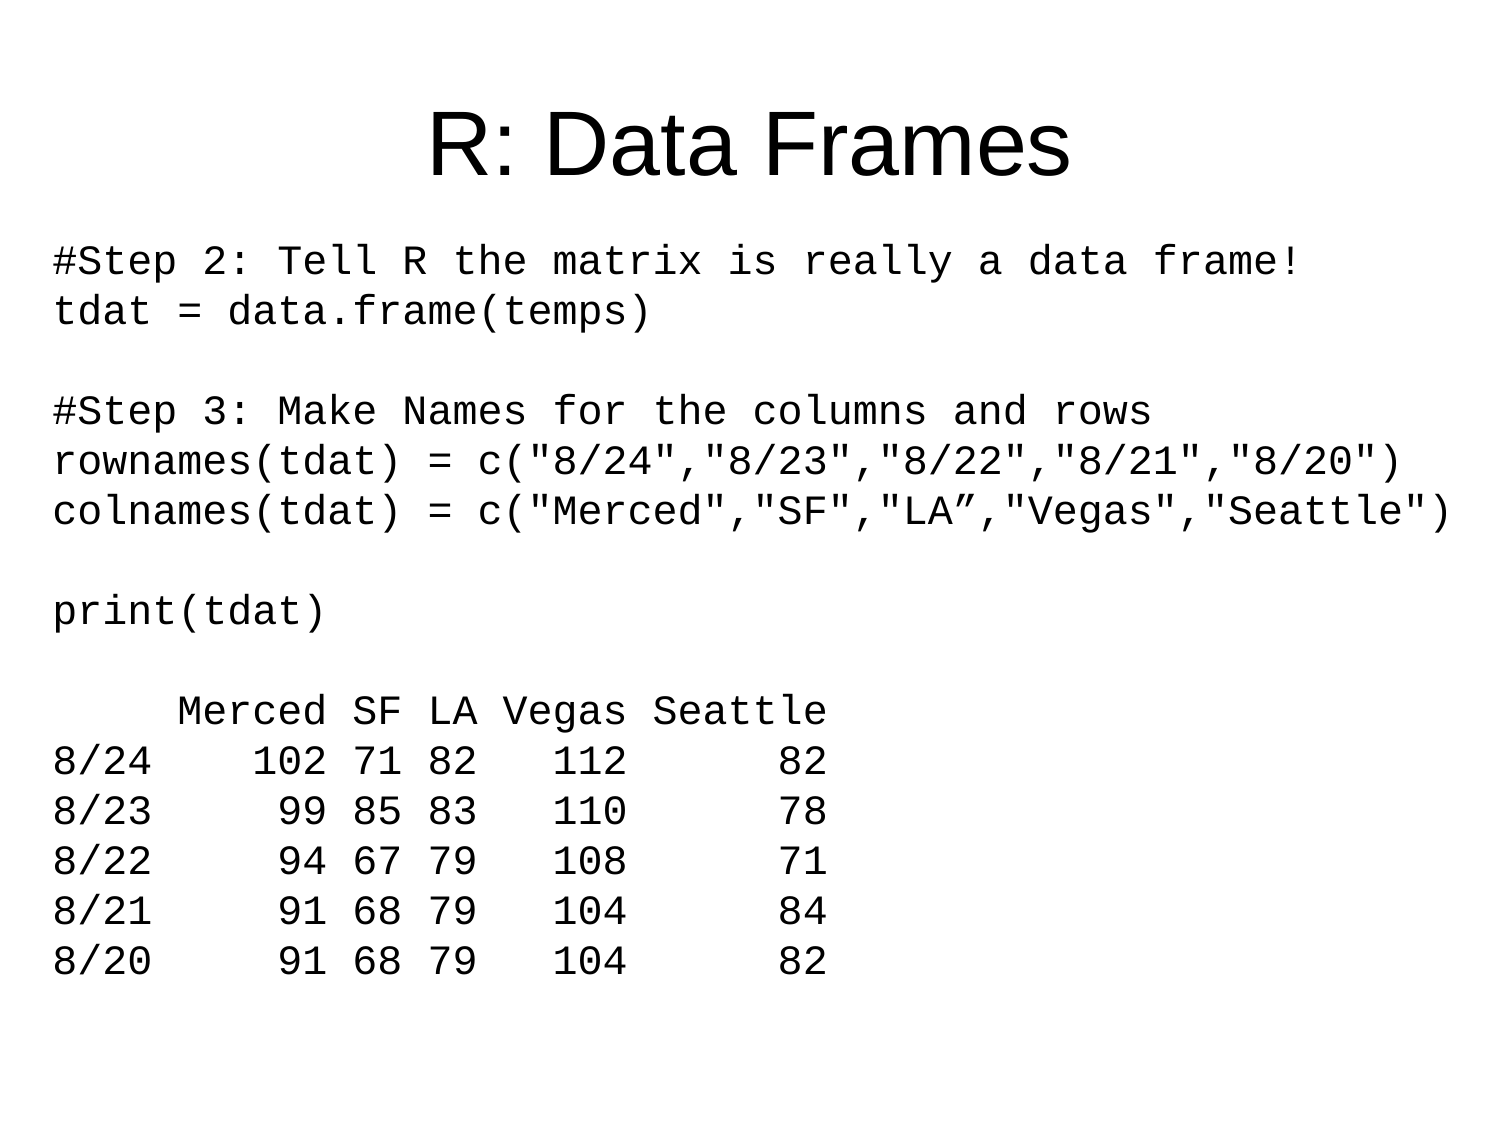

# R: Data Frames
#Step 2: Tell R the matrix is really a data frame!
tdat = data.frame(temps)

#Step 3: Make Names for the columns and rows
rownames(tdat) = c("8/24","8/23","8/22","8/21","8/20")
colnames(tdat) = c("Merced","SF","LA”,"Vegas","Seattle")

print(tdat)
     Merced SF LA Vegas Seattle
8/24    102 71 82   112      82
8/23     99 85 83   110      78
8/22     94 67 79   108      71
8/21     91 68 79   104      84
8/20     91 68 79   104      82